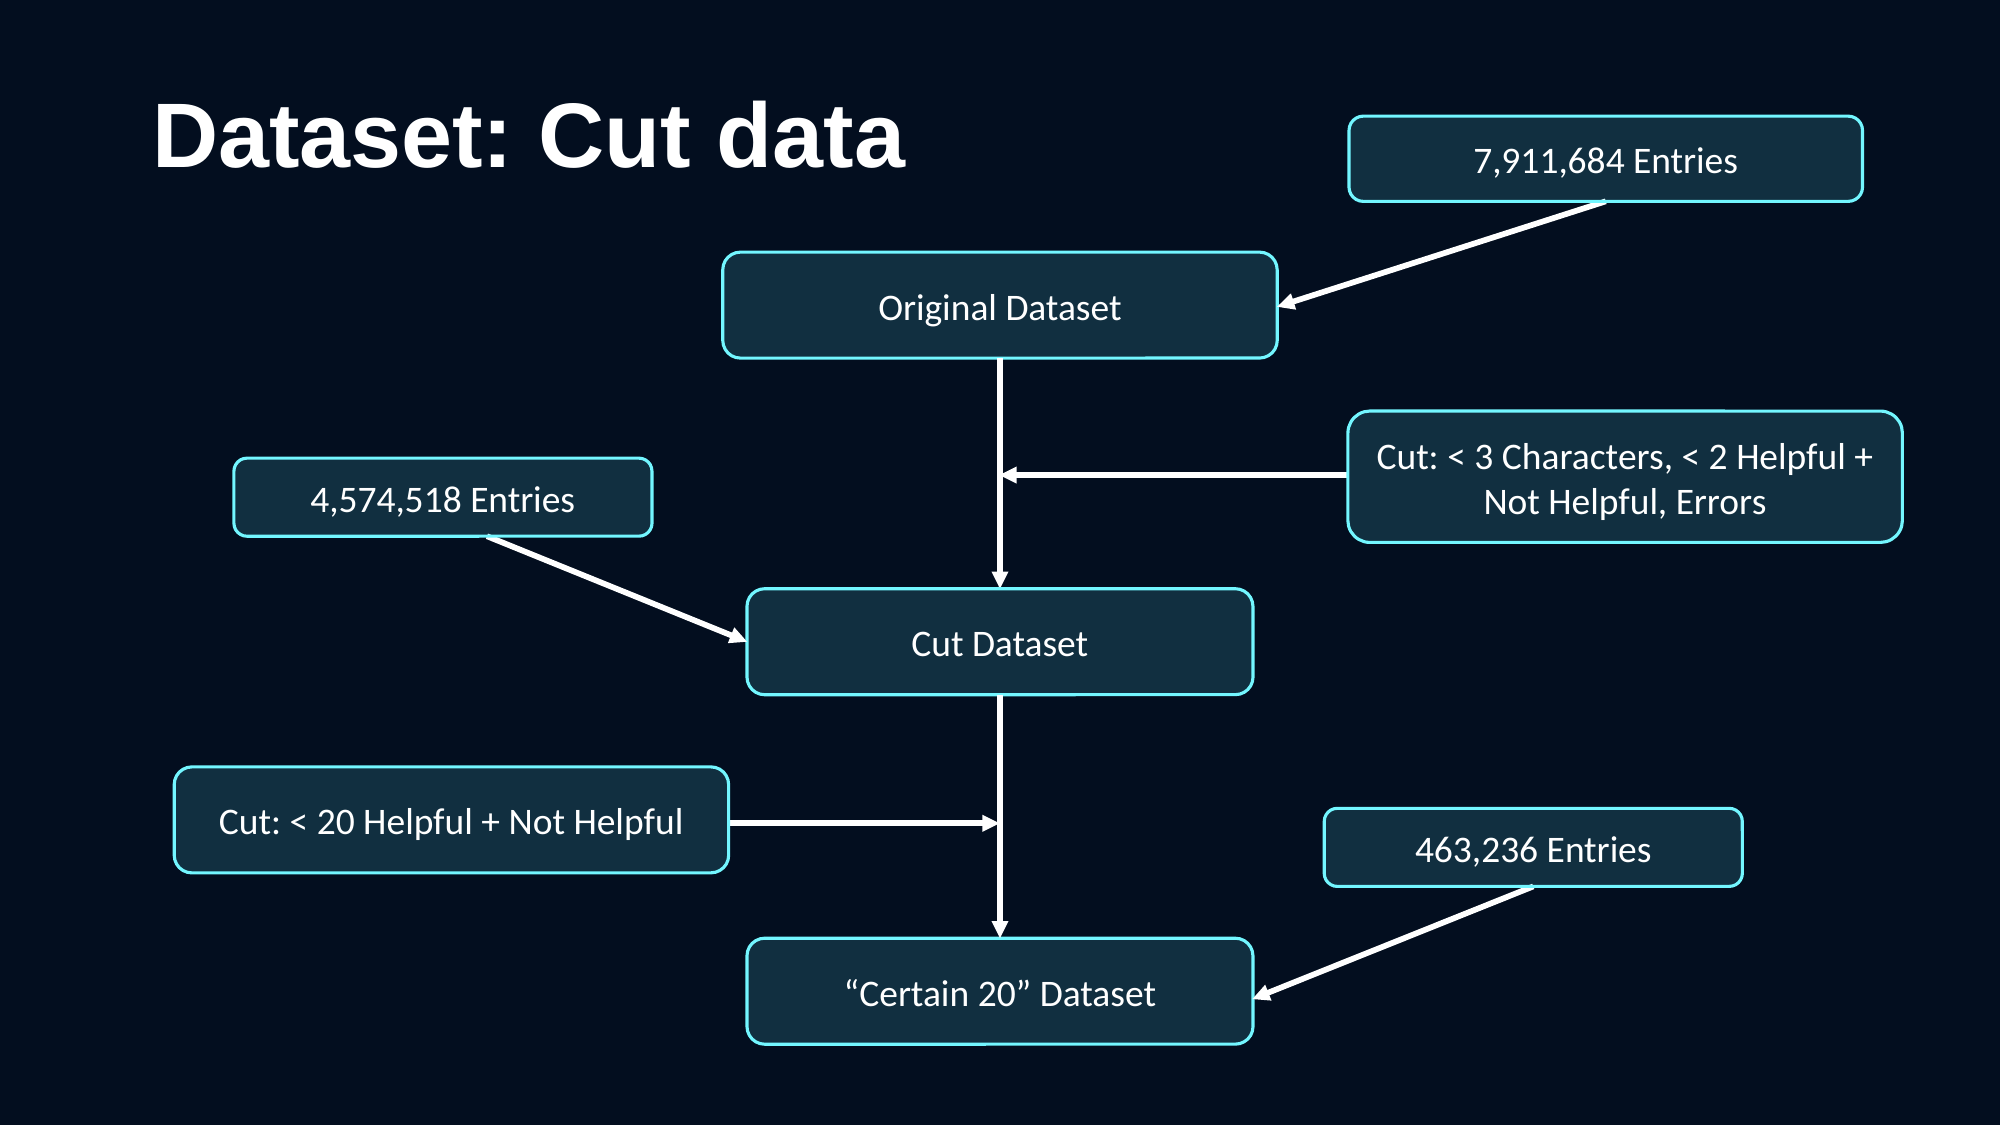

Dataset: Cut data
7,911,684 Entries
Original Dataset
Cut: < 3 Characters, < 2 Helpful + Not Helpful, Errors
4,574,518 Entries
Cut Dataset
Cut: < 20 Helpful + Not Helpful
463,236 Entries
“Certain 20” Dataset